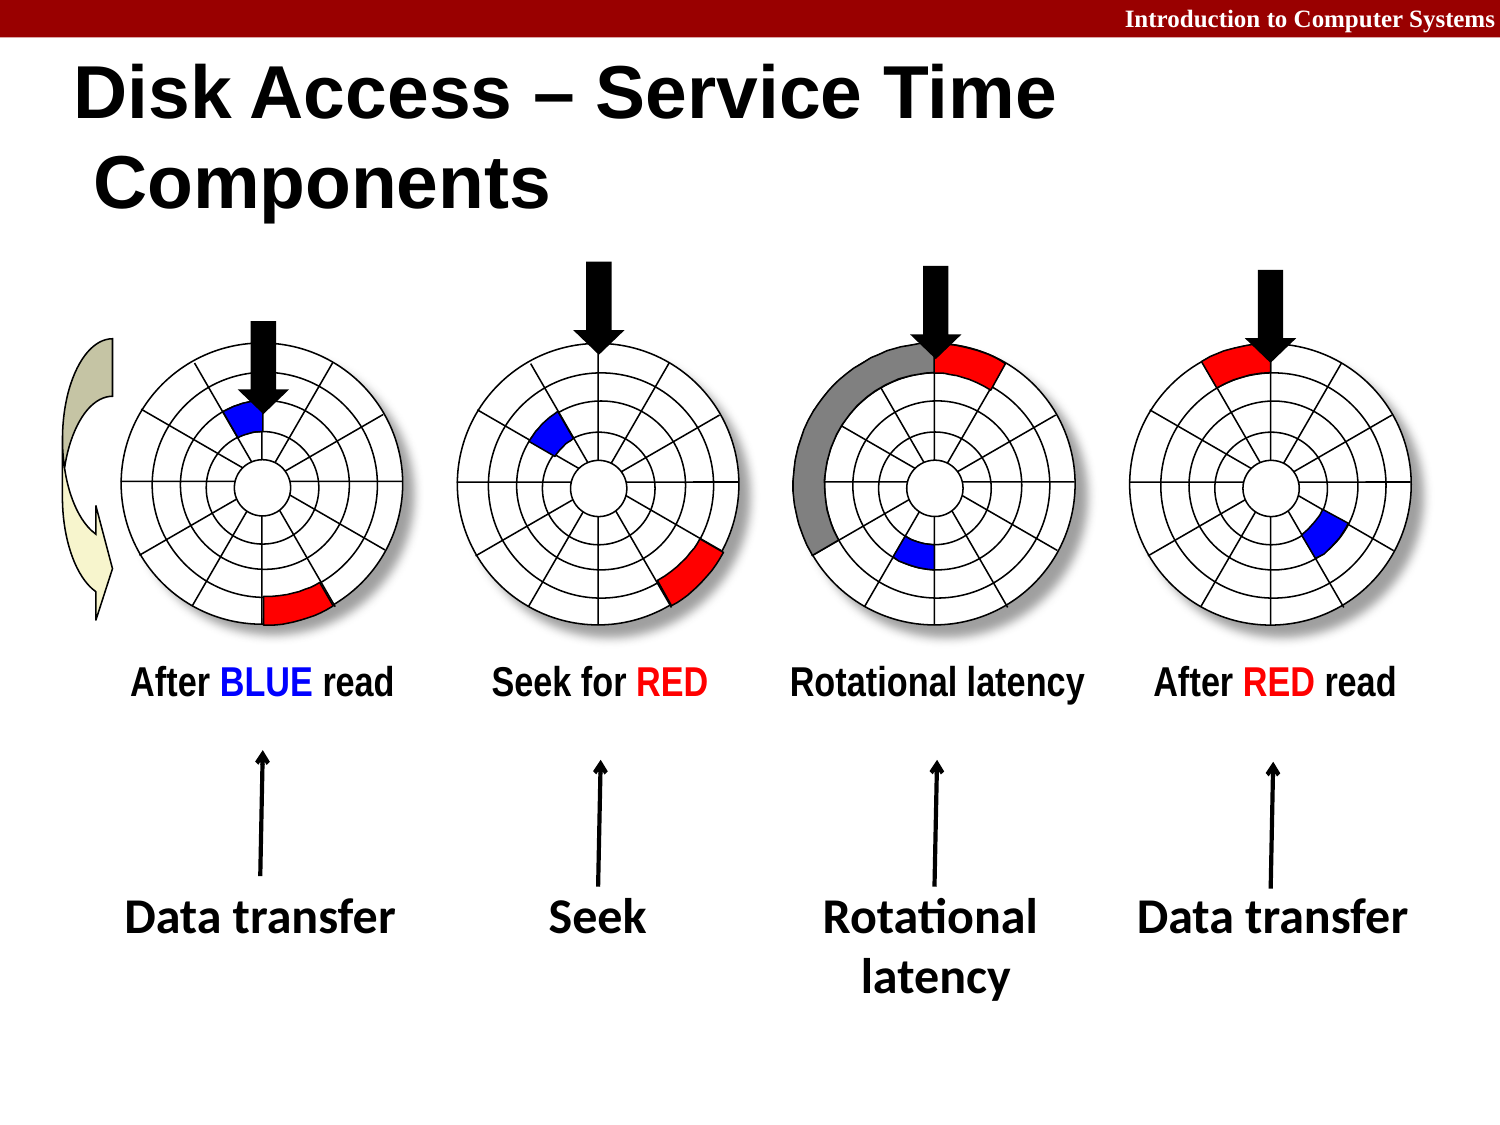

# Disk Access – Service Time Components

After BLUE read
Seek for RED
Rotational latency
After RED read
Data transfer
Seek
Rotational
latency
Data transfer